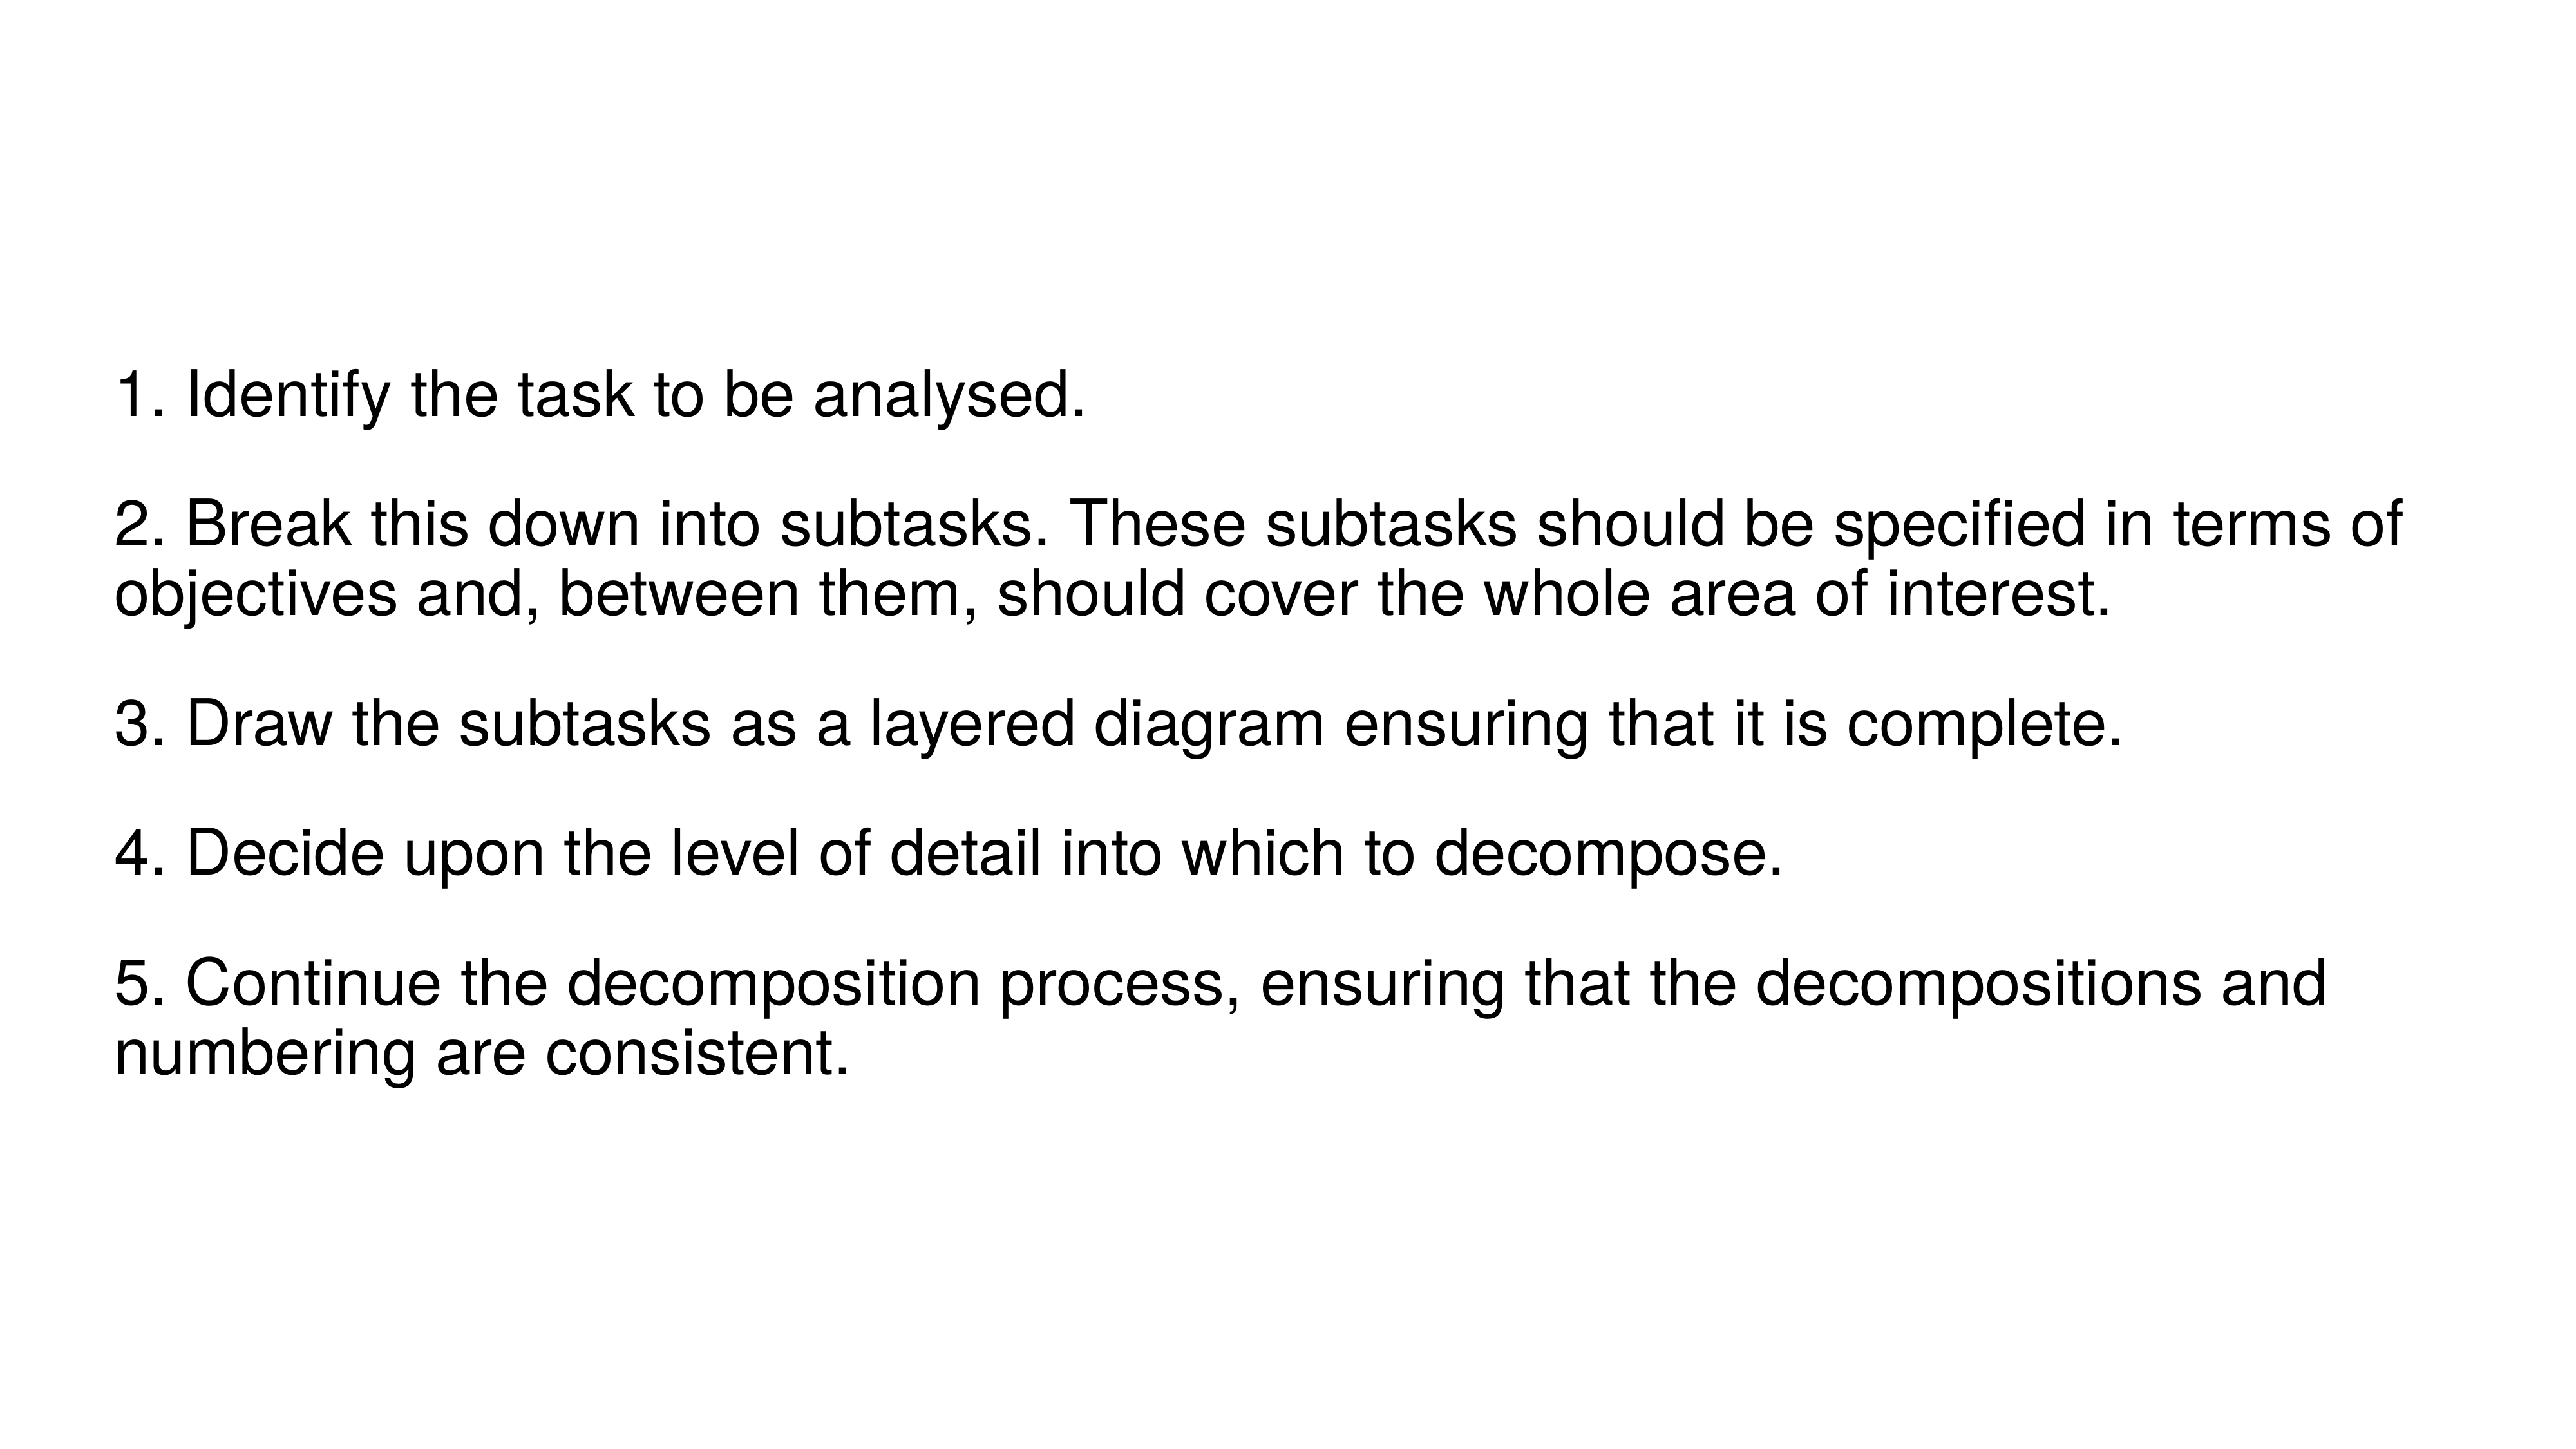

1. Identify the task to be analysed.
2. Break this down into subtasks. These subtasks should be specified in terms of objectives and, between them, should cover the whole area of interest.
3. Draw the subtasks as a layered diagram ensuring that it is complete.
4. Decide upon the level of detail into which to decompose.
5. Continue the decomposition process, ensuring that the decompositions and numbering are consistent.